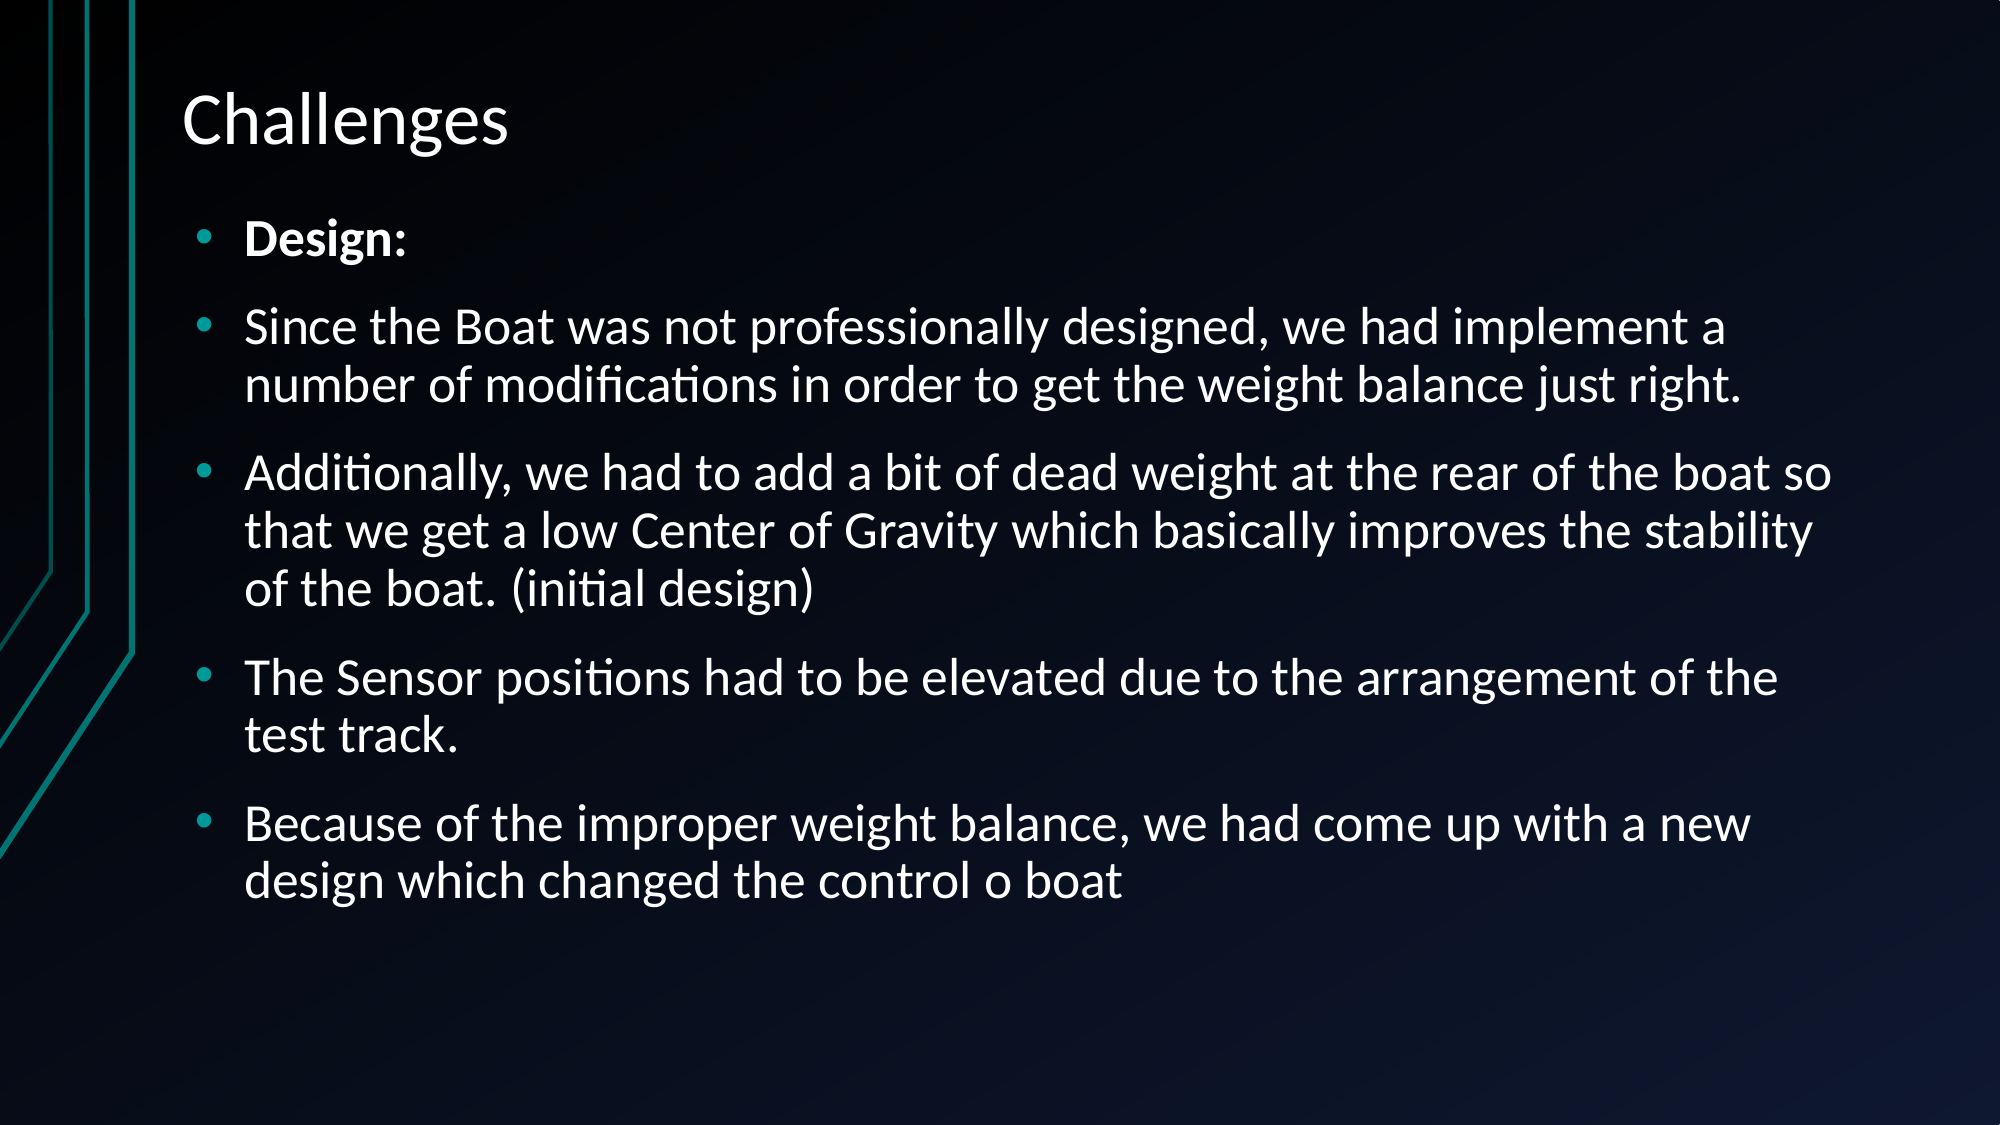

# Challenges
Design:
Since the Boat was not professionally designed, we had implement a number of modifications in order to get the weight balance just right.
Additionally, we had to add a bit of dead weight at the rear of the boat so that we get a low Center of Gravity which basically improves the stability of the boat. (initial design)
The Sensor positions had to be elevated due to the arrangement of the test track.
Because of the improper weight balance, we had come up with a new design which changed the control o boat